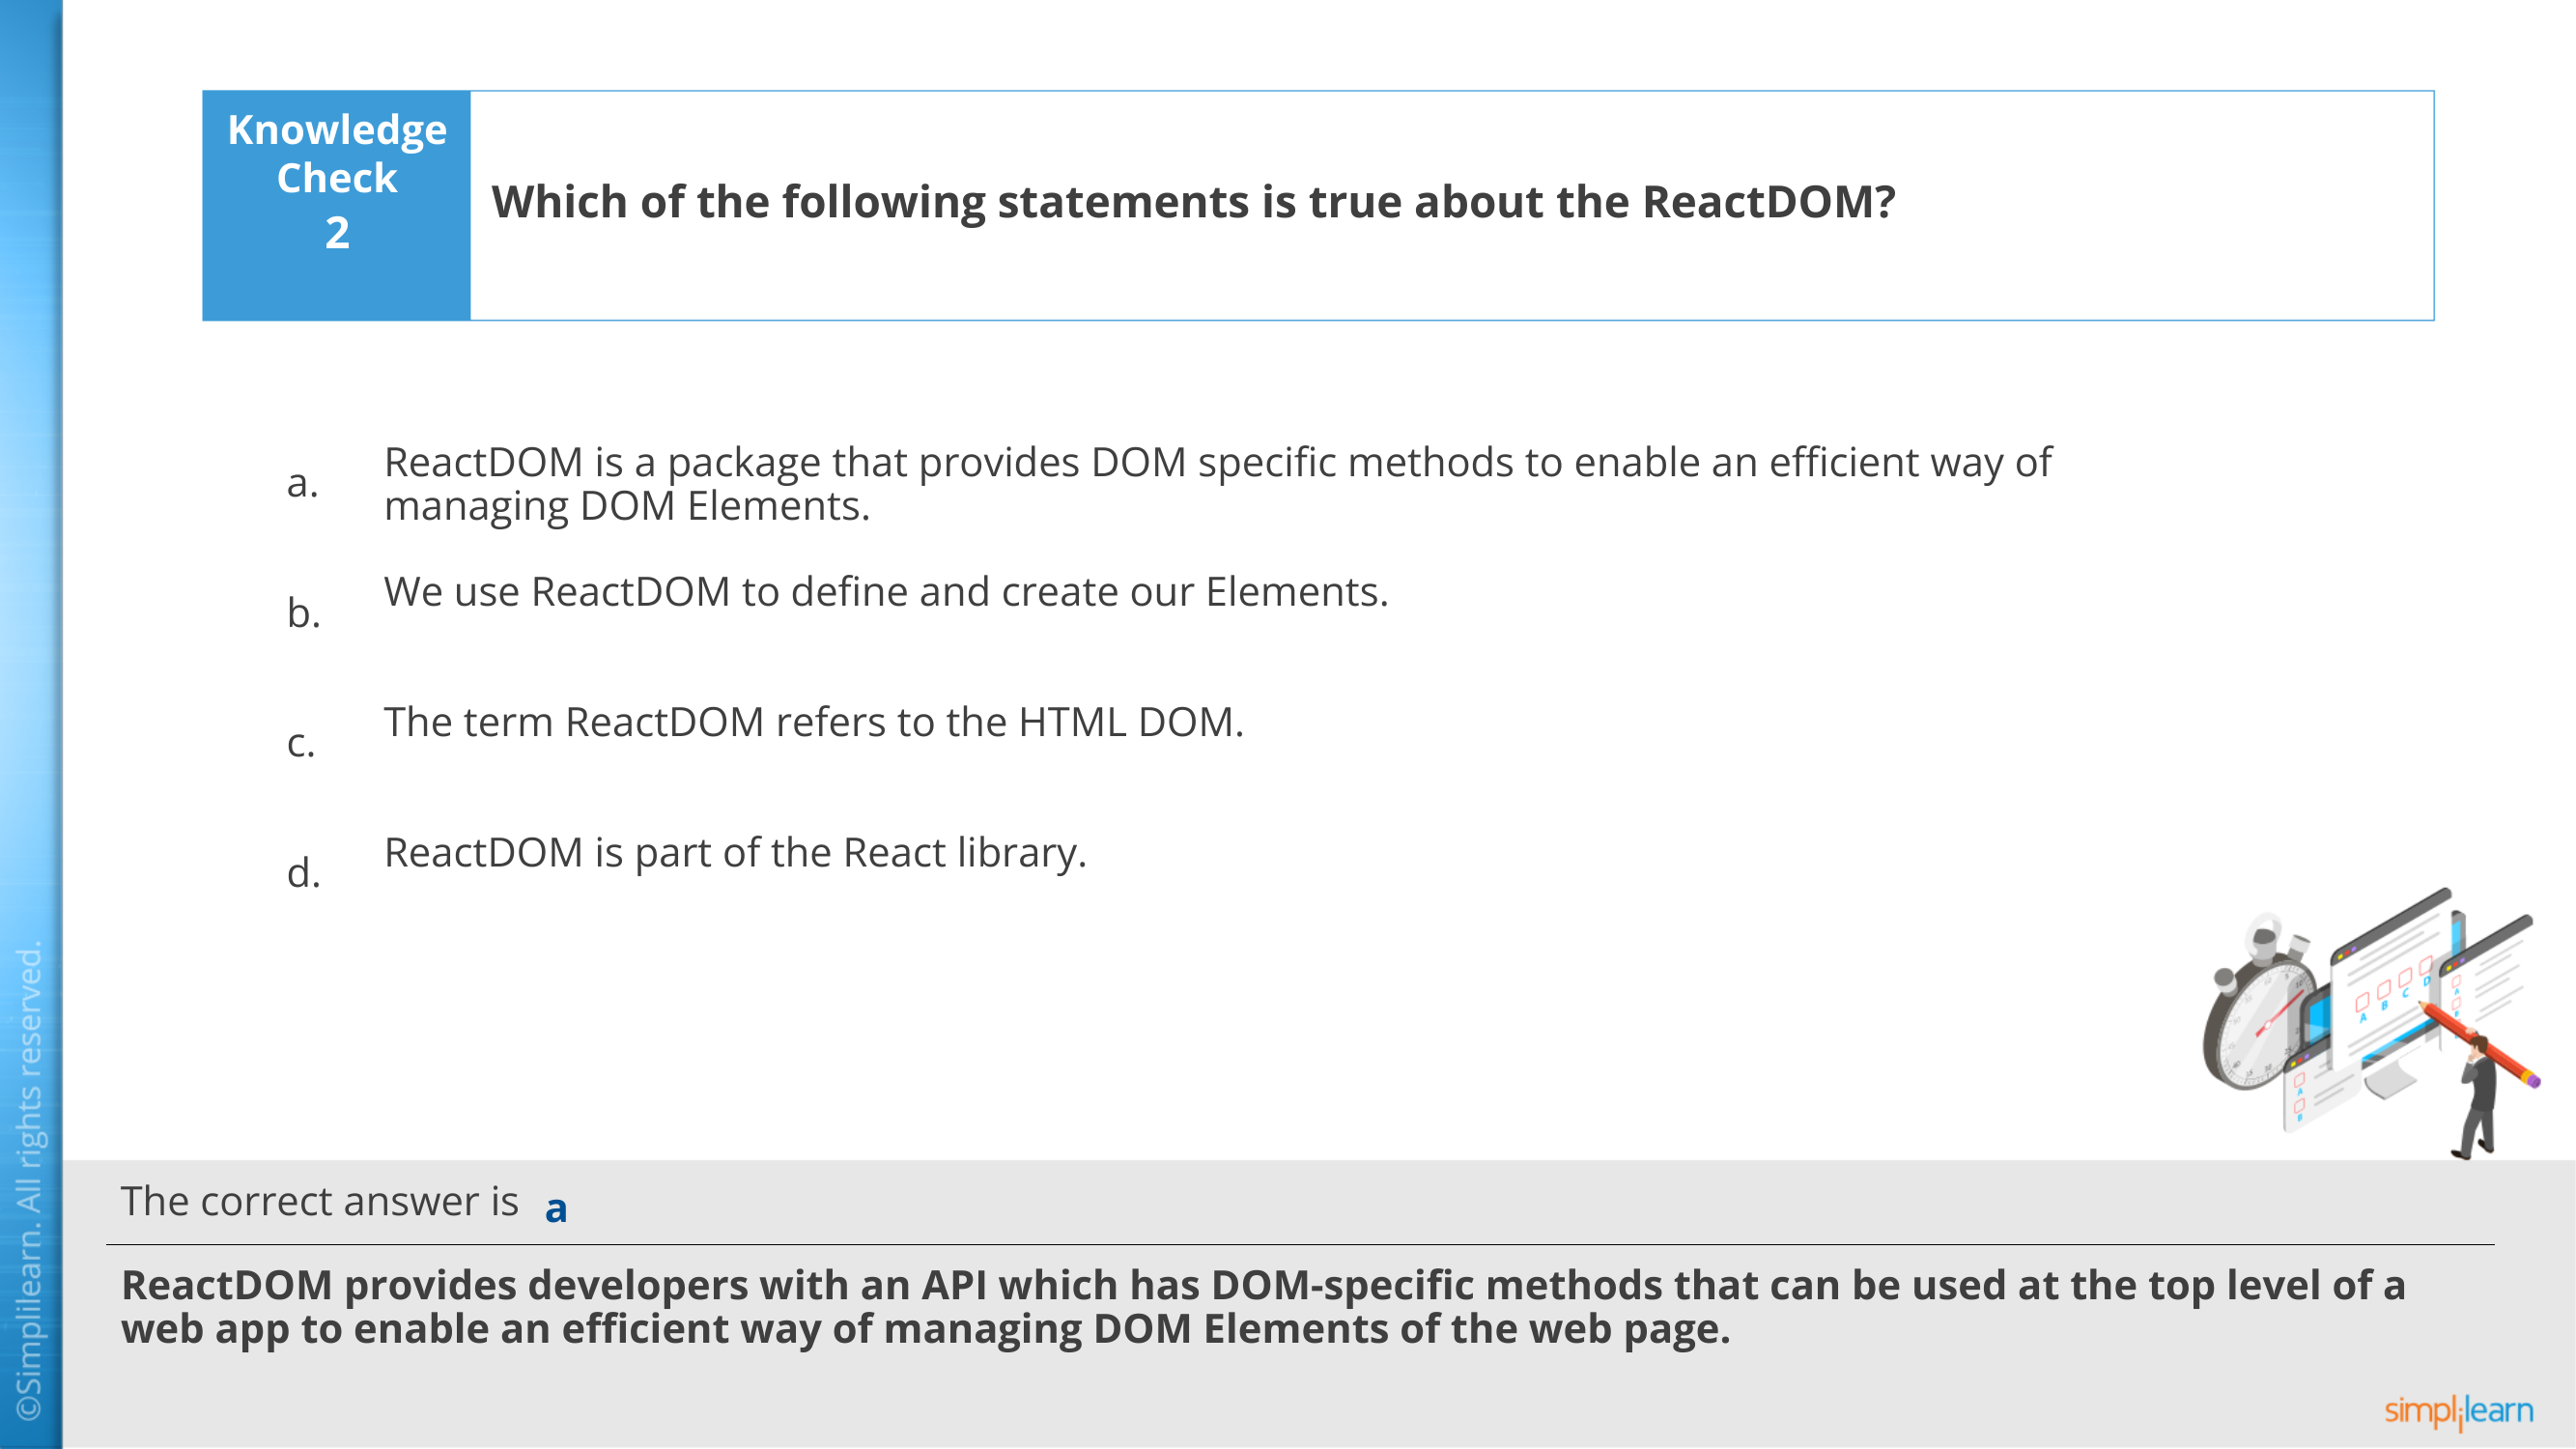

Which of the following statements is true about the ReactDOM?
2
ReactDOM is a package that provides DOM specific methods to enable an efficient way of managing DOM Elements.
We use ReactDOM to define and create our Elements.
The term ReactDOM refers to the HTML DOM.
ReactDOM is part of the React library.
a
ReactDOM provides developers with an API which has DOM-specific methods that can be used at the top level of a web app to enable an efficient way of managing DOM Elements of the web page.